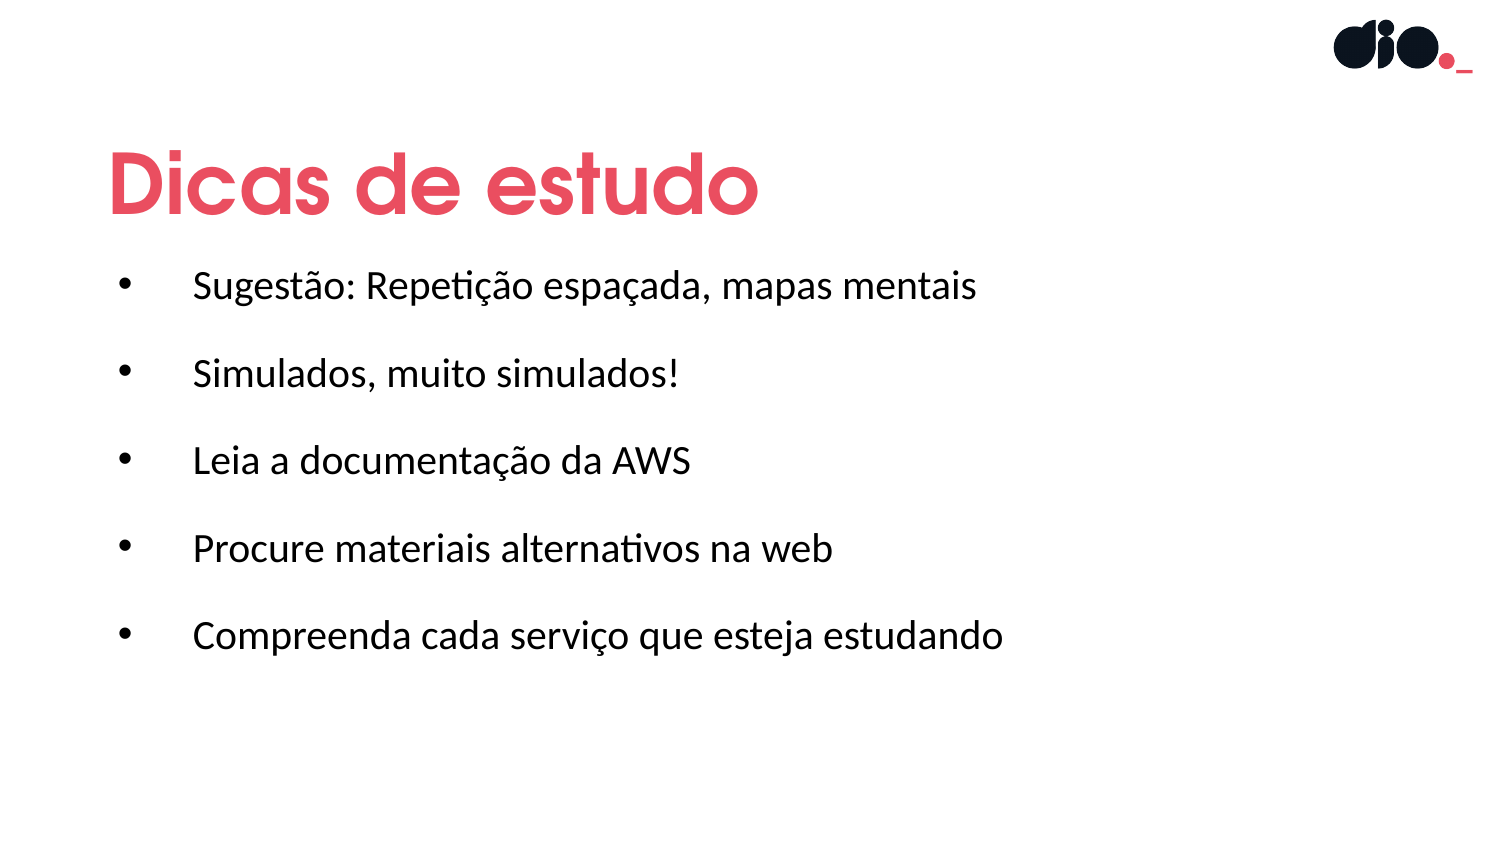

Dicas de estudo
Sugestão: Repetição espaçada, mapas mentais
Simulados, muito simulados!
Leia a documentação da AWS
Procure materiais alternativos na web
Compreenda cada serviço que esteja estudando